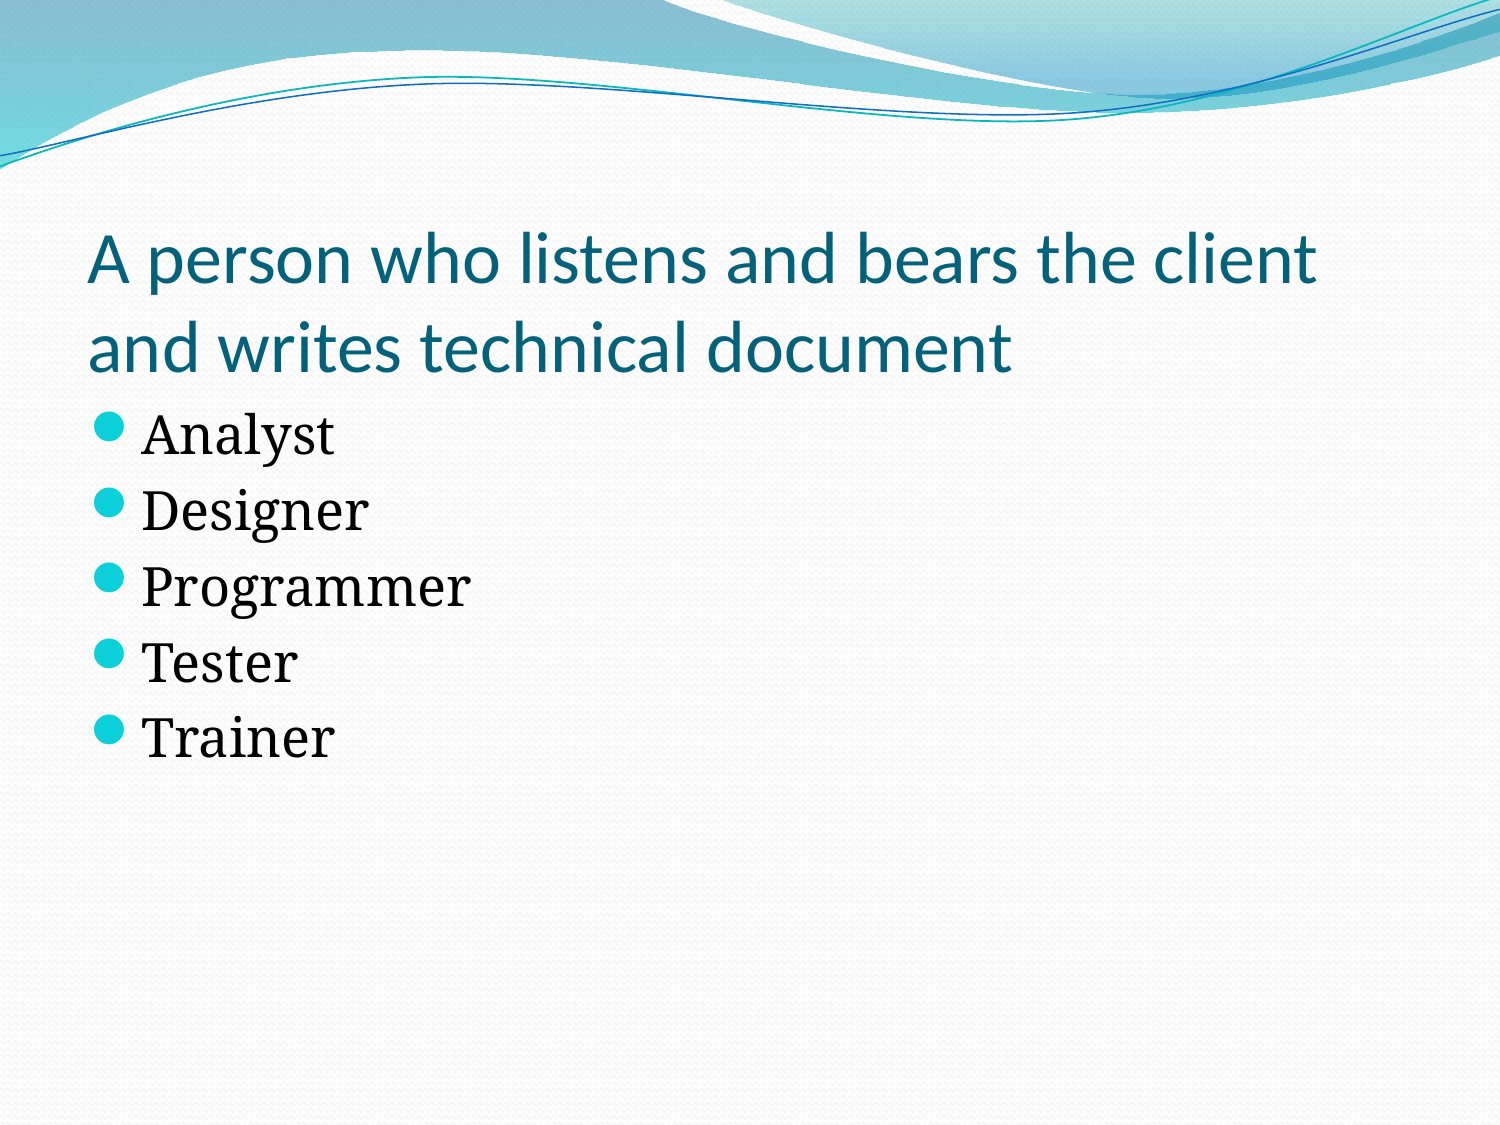

# A person who listens and bears the client and writes technical document

Analyst
Designer
Programmer
Tester
Trainer